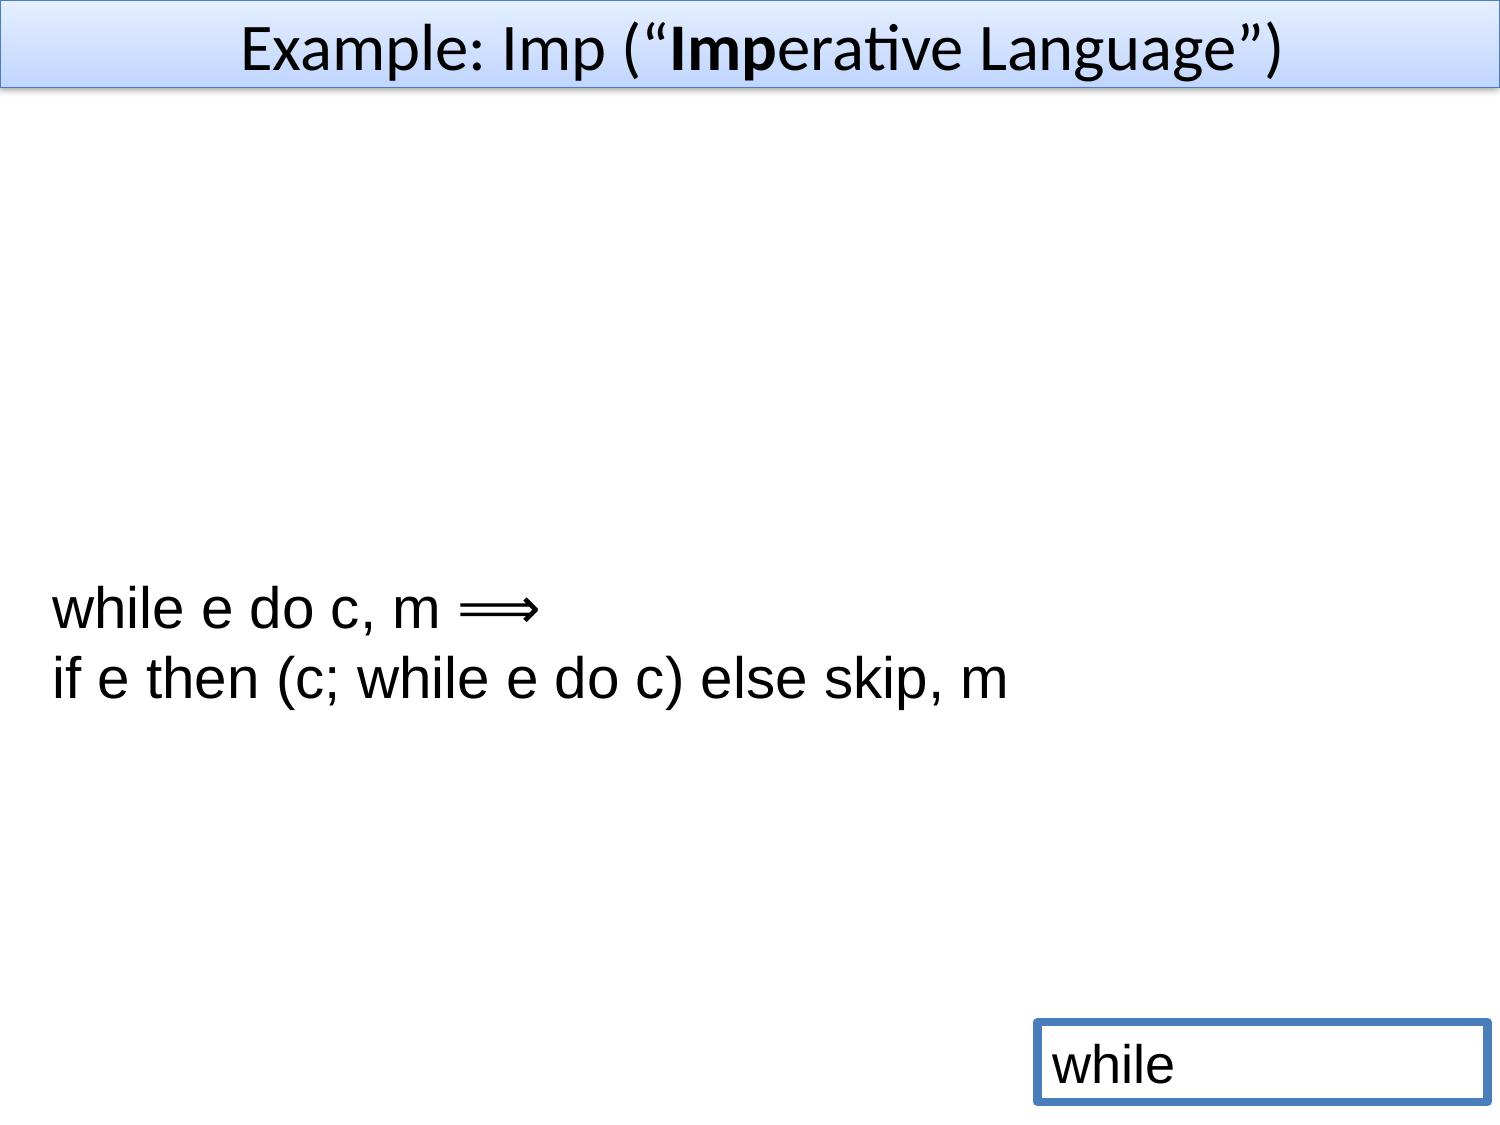

# Example: Imp (“Imperative Language”)
while e do c, m ⟹
if e then (c; while e do c) else skip, m
while